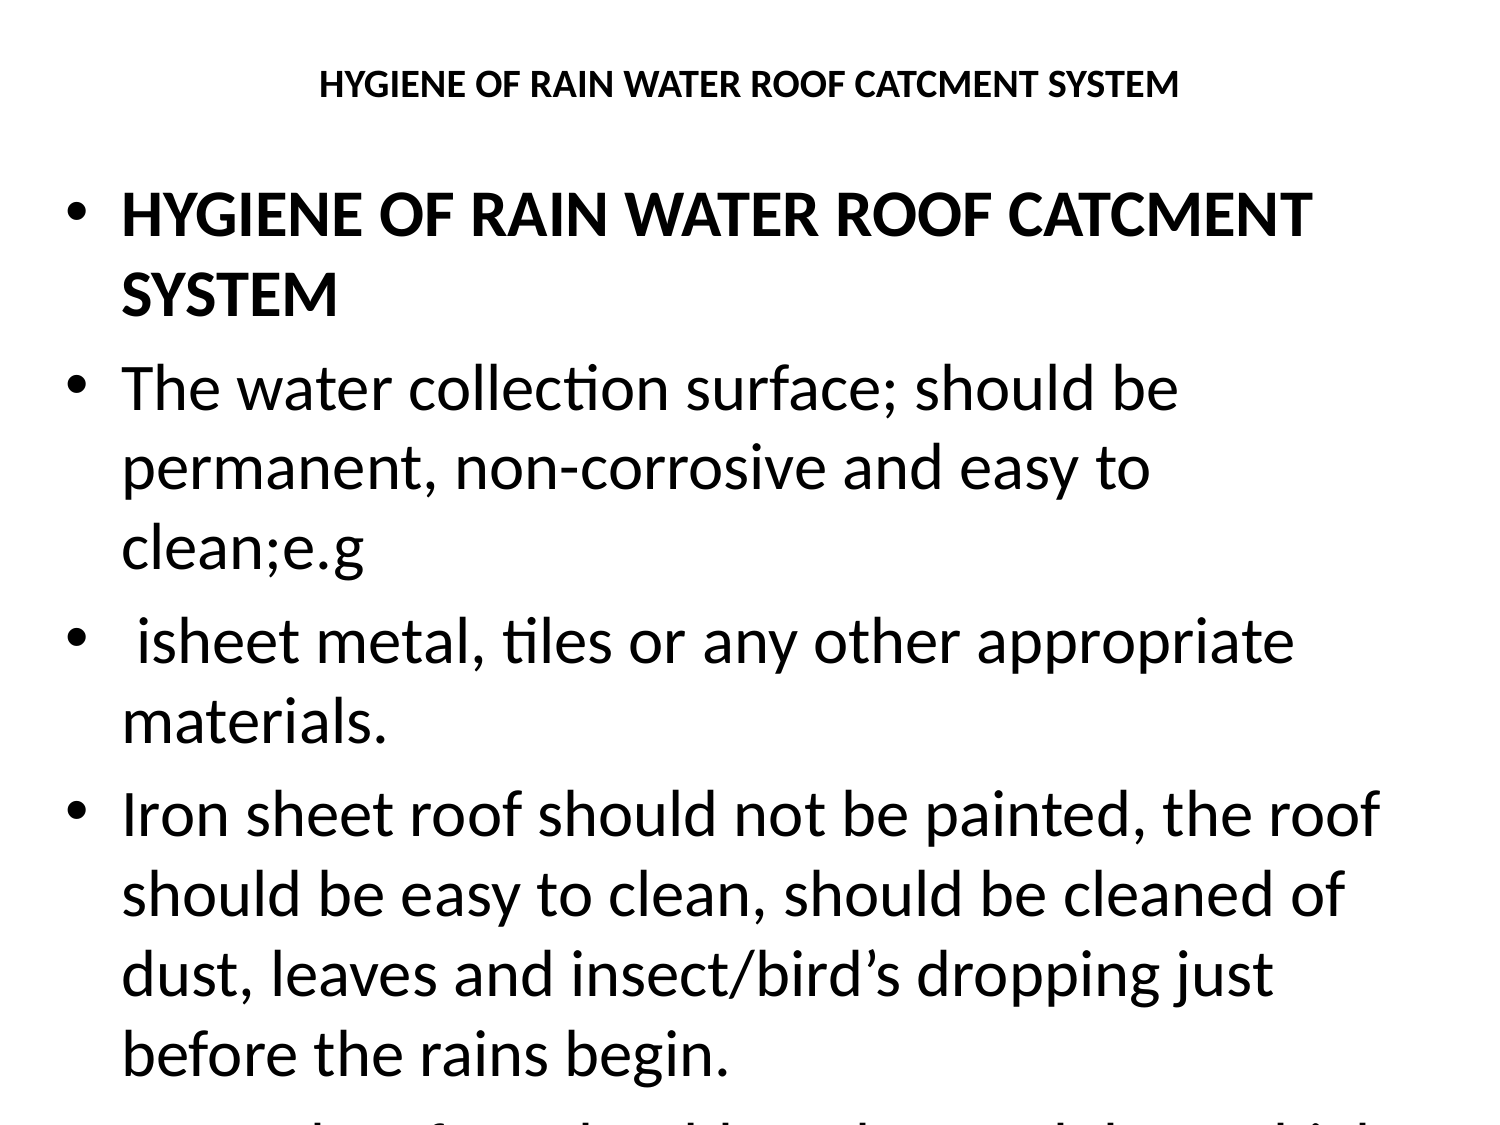

# HYGIENE OF RAIN WATER ROOF CATCMENT SYSTEM
HYGIENE OF RAIN WATER ROOF CATCMENT SYSTEM
The water collection surface; should be permanent, non-corrosive and easy to clean;e.g
 isheet metal, tiles or any other appropriate materials.
Iron sheet roof should not be painted, the roof should be easy to clean, should be cleaned of dust, leaves and insect/bird’s dropping just before the rains begin.
Ground surface should not be used due to high chances of faecal contamination. Grass thatched roofs are not good due taste from soot